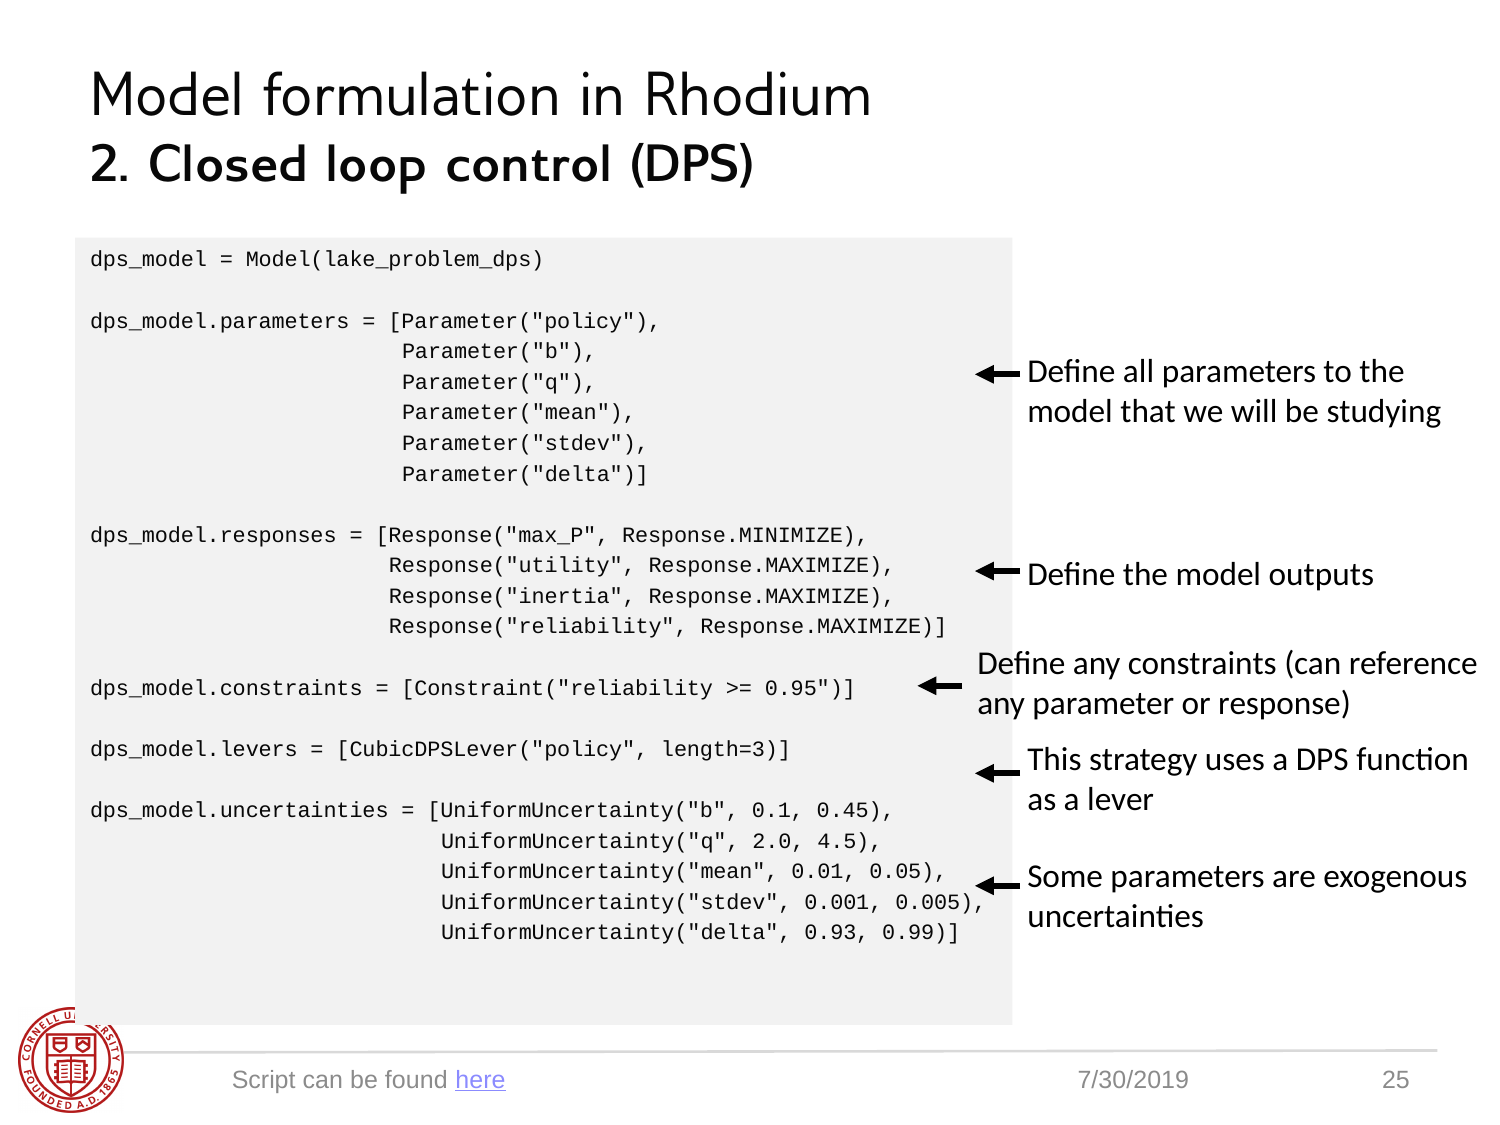

# Model formulation in Rhodium 2. Closed loop control (DPS)
dps_model = Model(lake_problem_dps)

dps_model.parameters = [Parameter("policy"),
                        Parameter("b"),
                        Parameter("q"),
                        Parameter("mean"),
                        Parameter("stdev"),
                        Parameter("delta")]

dps_model.responses = [Response("max_P", Response.MINIMIZE),
                       Response("utility", Response.MAXIMIZE),
                       Response("inertia", Response.MAXIMIZE),
                       Response("reliability", Response.MAXIMIZE)]

dps_model.constraints = [Constraint("reliability >= 0.95")]

dps_model.levers = [CubicDPSLever("policy", length=3)]

dps_model.uncertainties = [UniformUncertainty("b", 0.1, 0.45),
                           UniformUncertainty("q", 2.0, 4.5),
                           UniformUncertainty("mean", 0.01, 0.05),
                           UniformUncertainty("stdev", 0.001, 0.005),
                           UniformUncertainty("delta", 0.93, 0.99)]
Define all parameters to the model that we will be studying
Define the model outputs
Define any constraints (can reference any parameter or response)
This strategy uses a DPS function as a lever
Some parameters are exogenous uncertainties
Script can be found here
7/30/2019
25